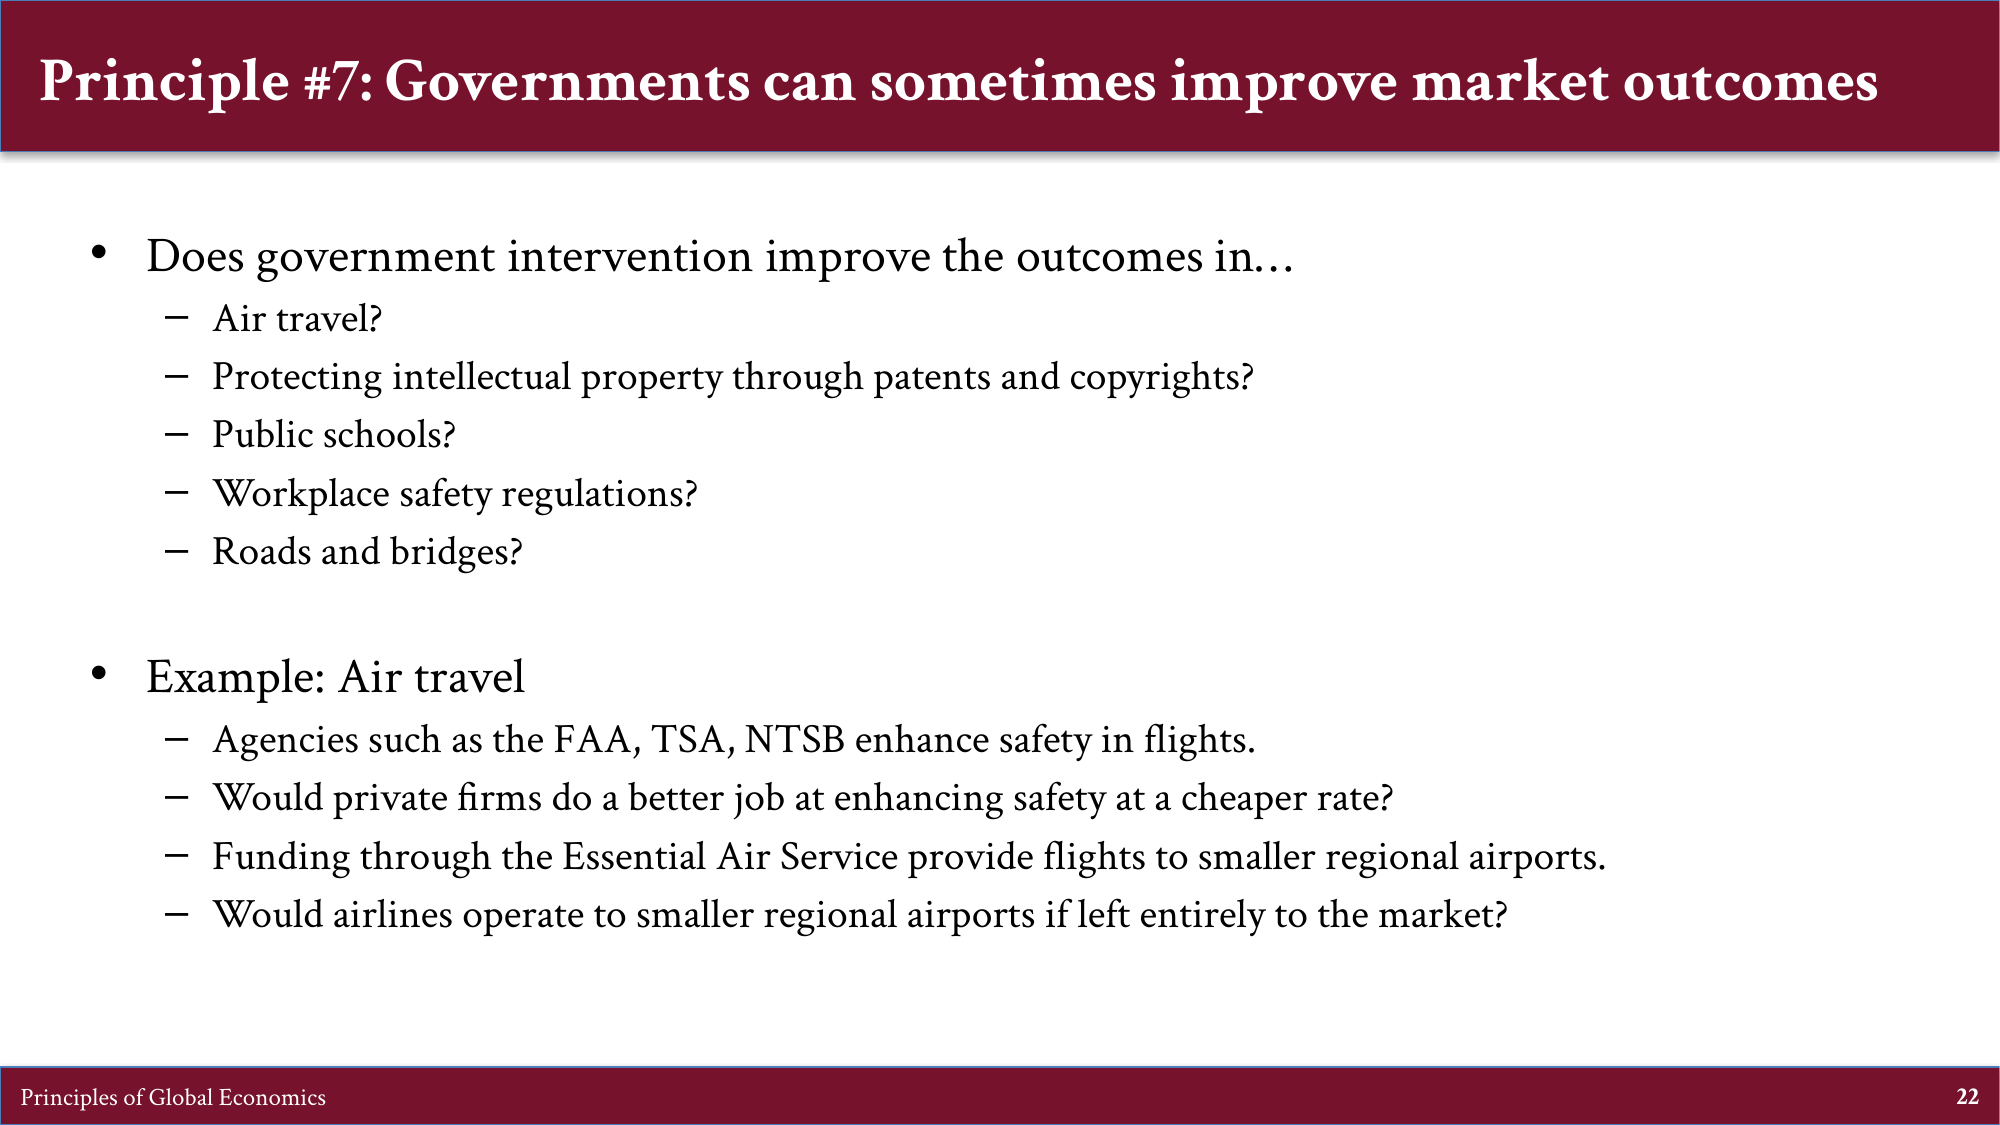

# Principle #7: Governments can sometimes improve market outcomes
Does government intervention improve the outcomes in…
Air travel?
Protecting intellectual property through patents and copyrights?
Public schools?
Workplace safety regulations?
Roads and bridges?

Example: Air travel
Agencies such as the FAA, TSA, NTSB enhance safety in flights.
Would private firms do a better job at enhancing safety at a cheaper rate?
Funding through the Essential Air Service provide flights to smaller regional airports.
Would airlines operate to smaller regional airports if left entirely to the market?

 Principles of Global Economics
22